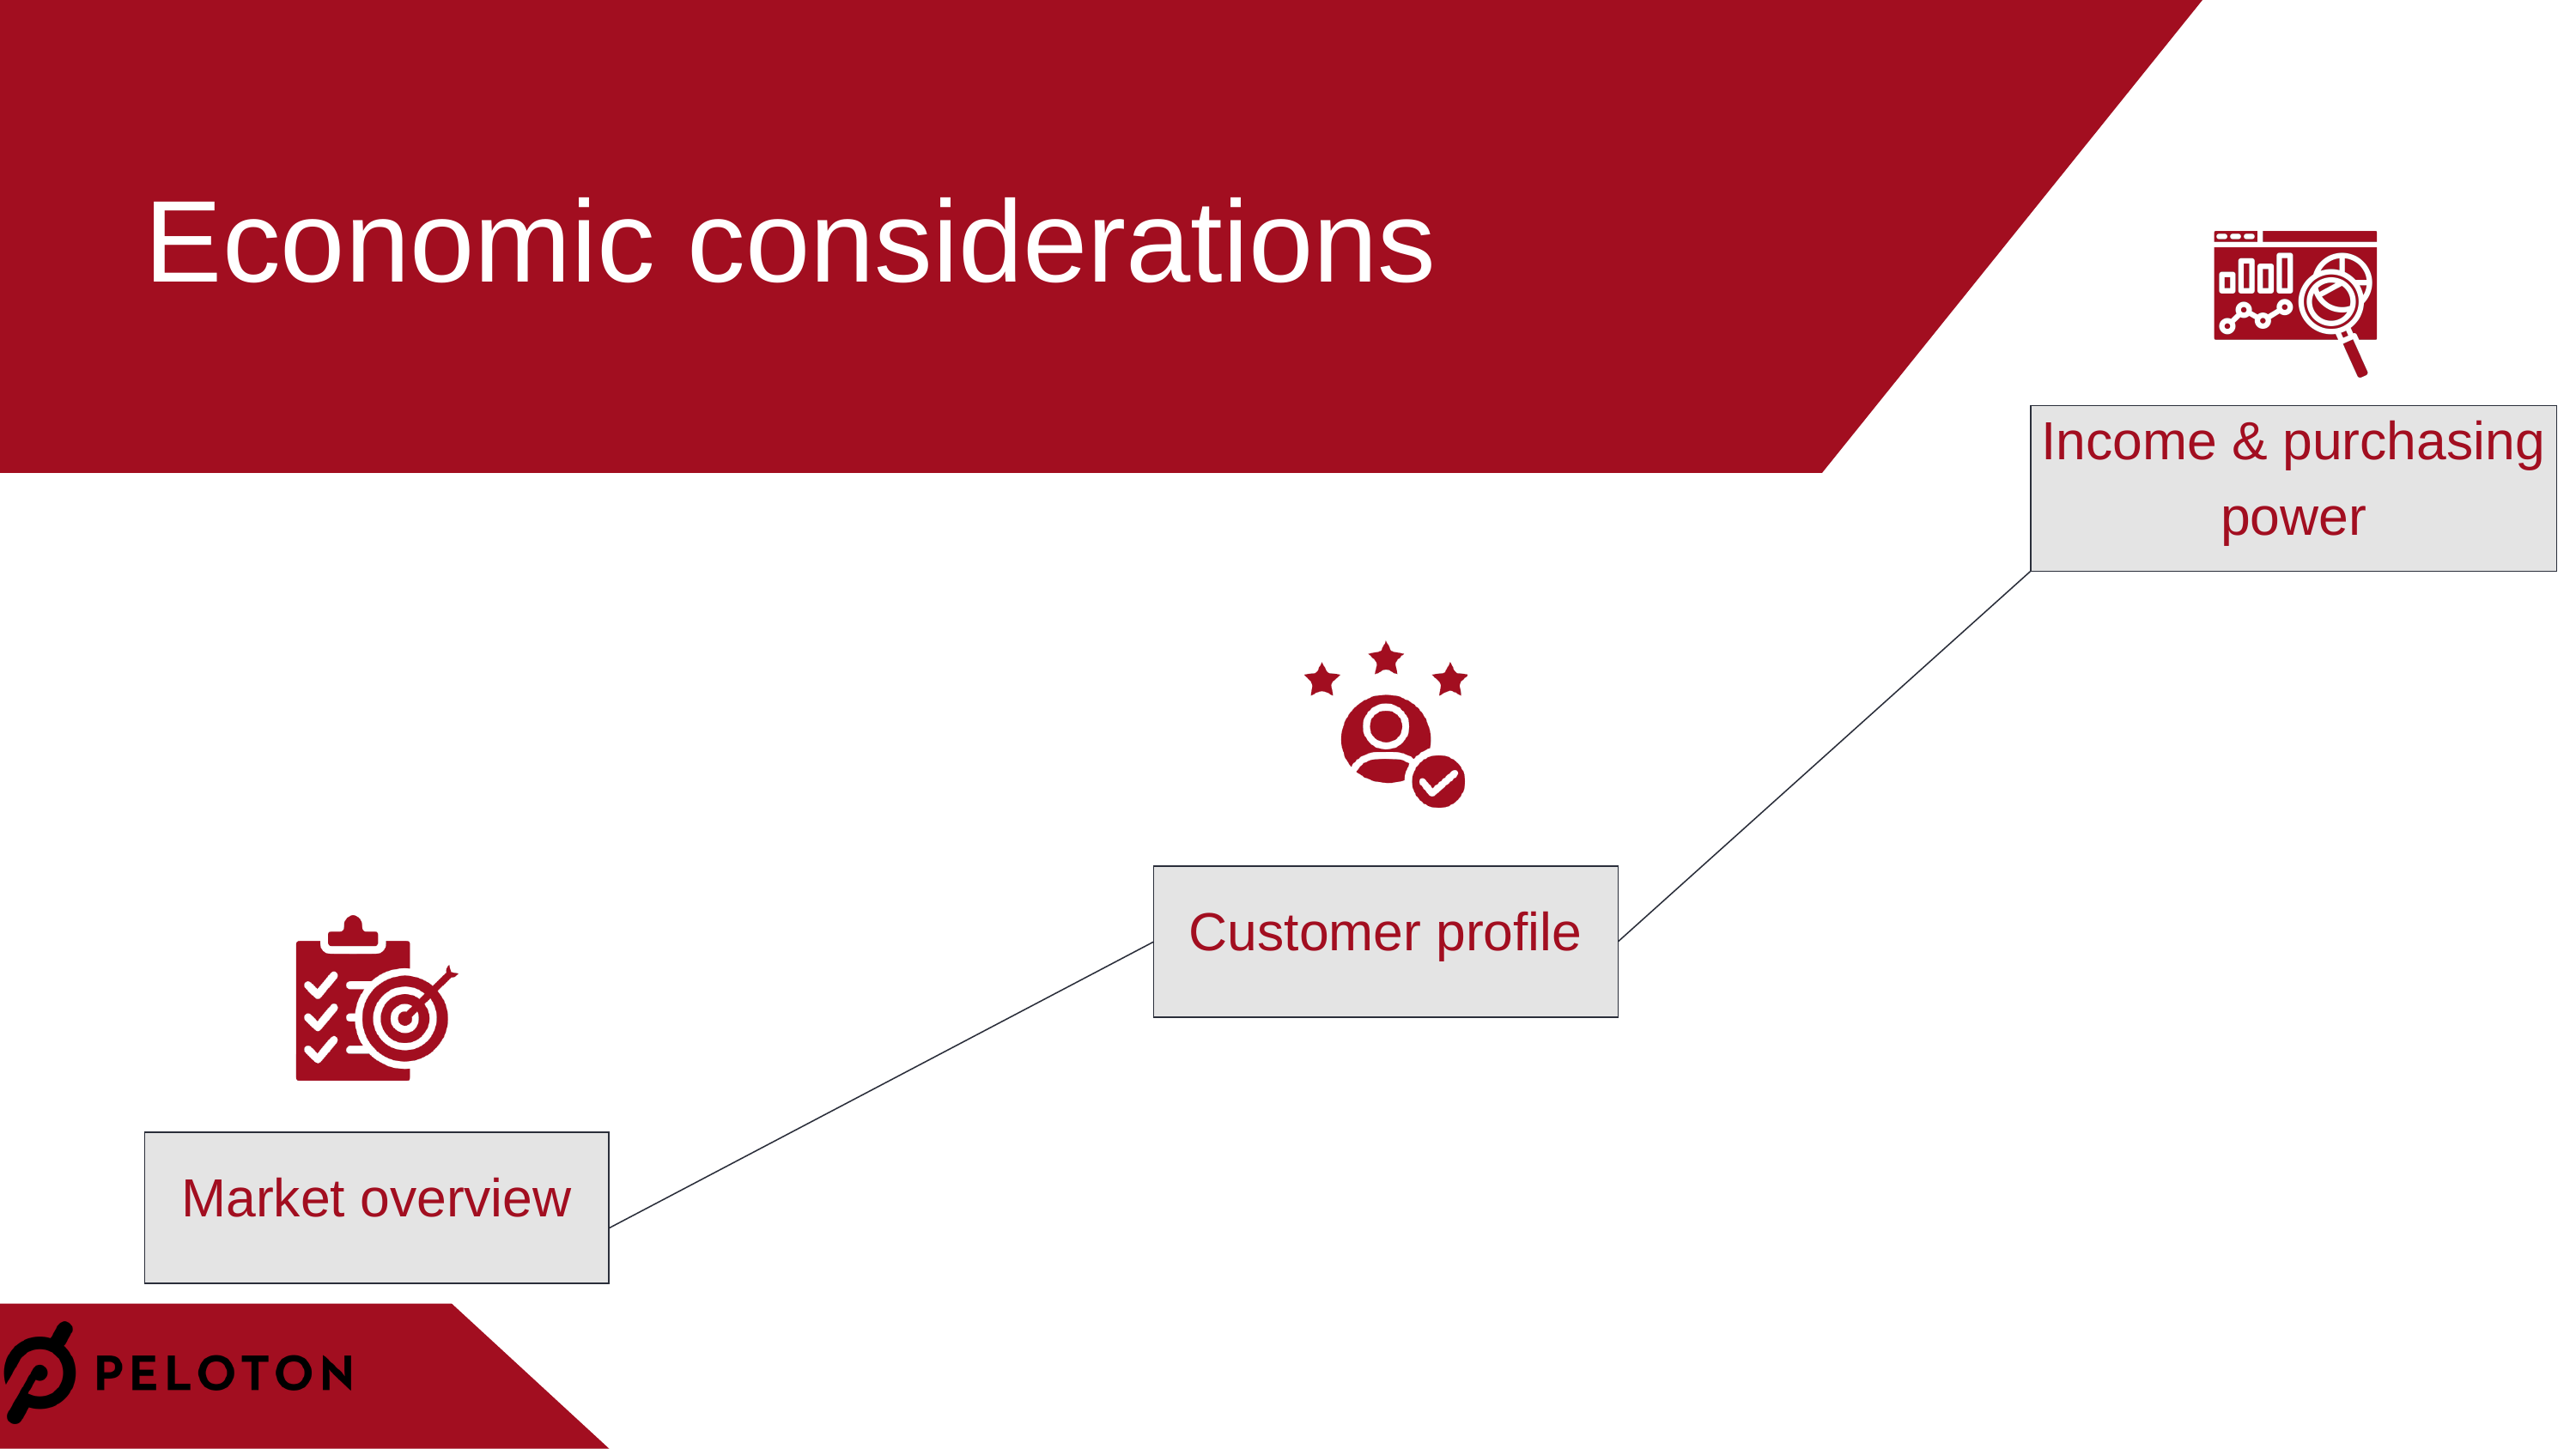

Economic considerations

Income & purchasing power

Customer profile

Market overview